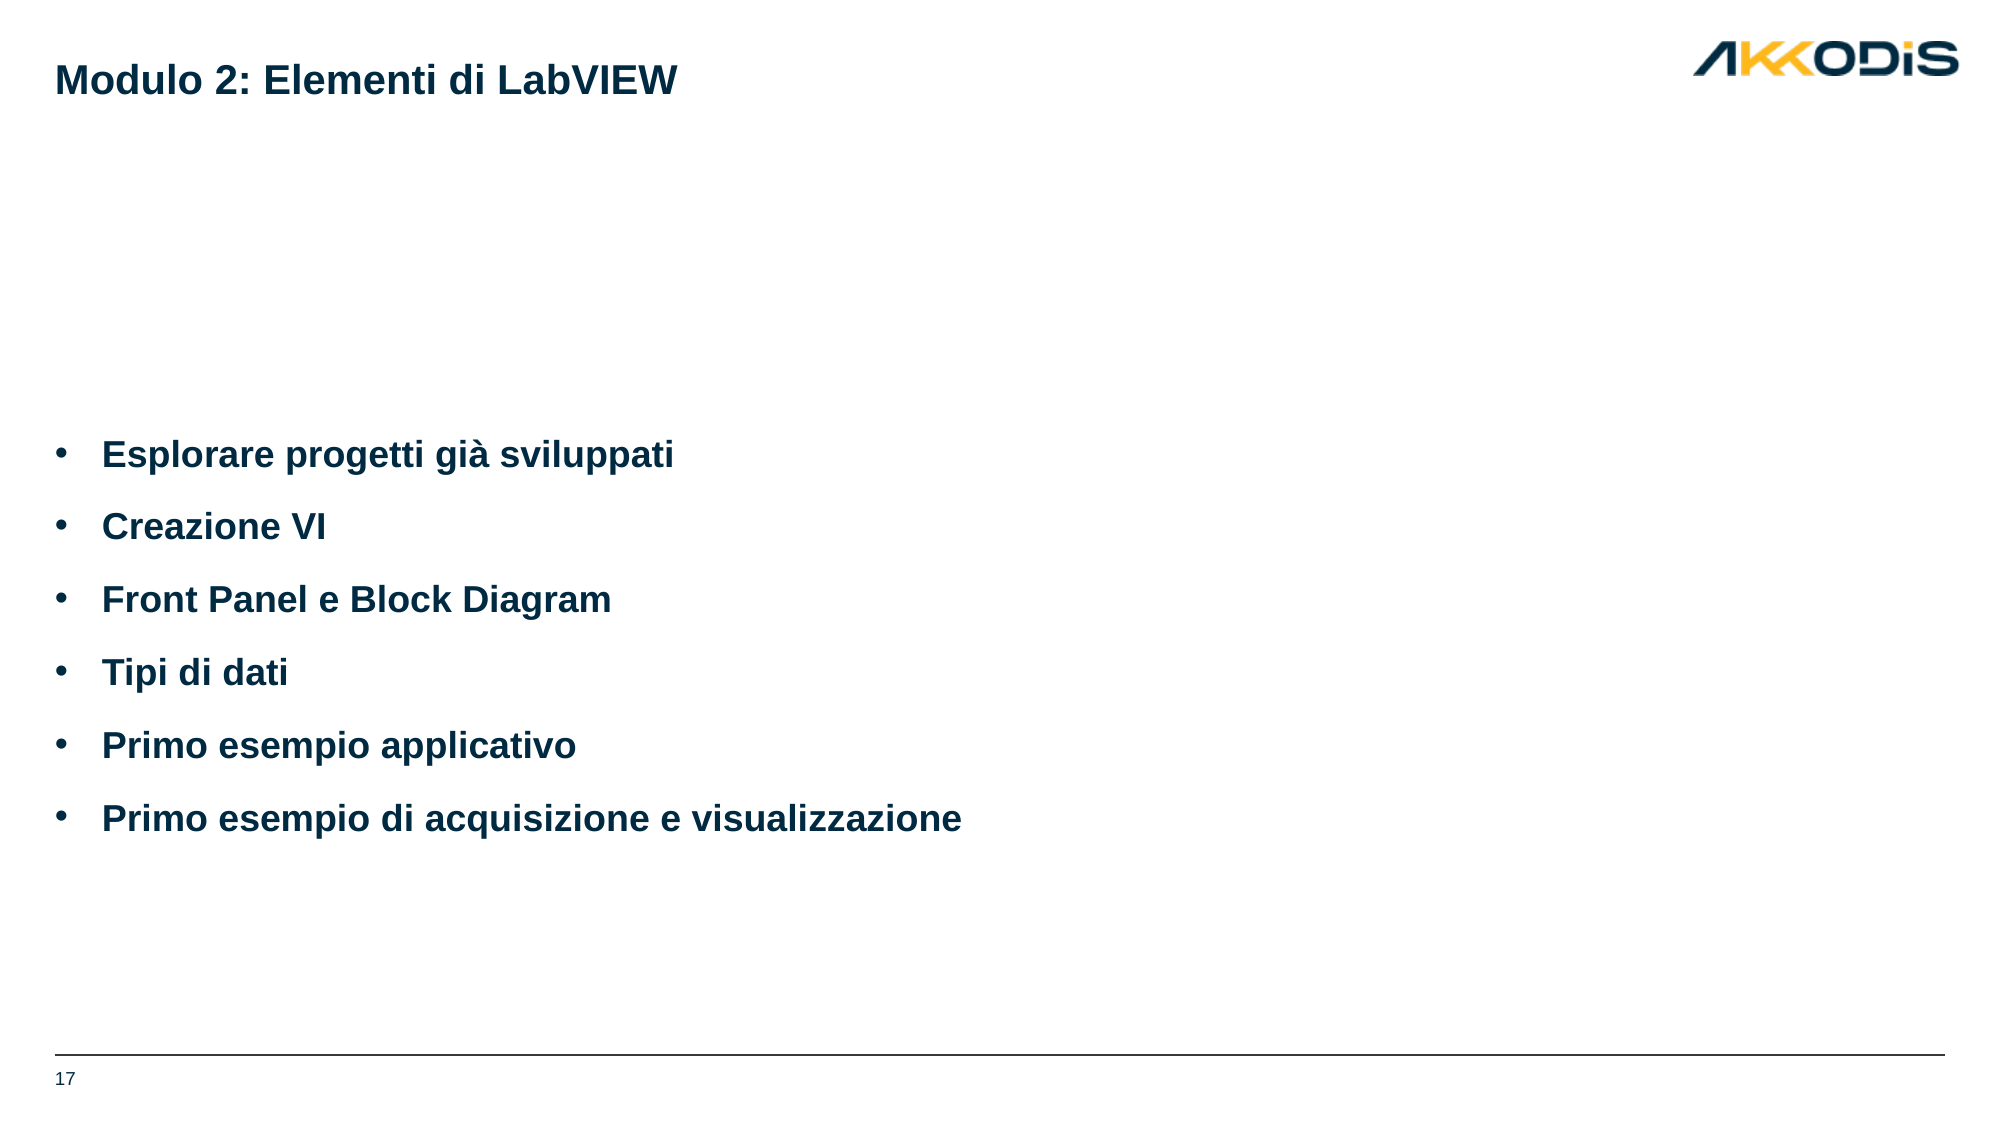

# Modulo 2: Elementi di LabVIEW

Esplorare progetti già sviluppati
Creazione VI
Front Panel e Block Diagram
Tipi di dati
Primo esempio applicativo
Primo esempio di acquisizione e visualizzazione
17